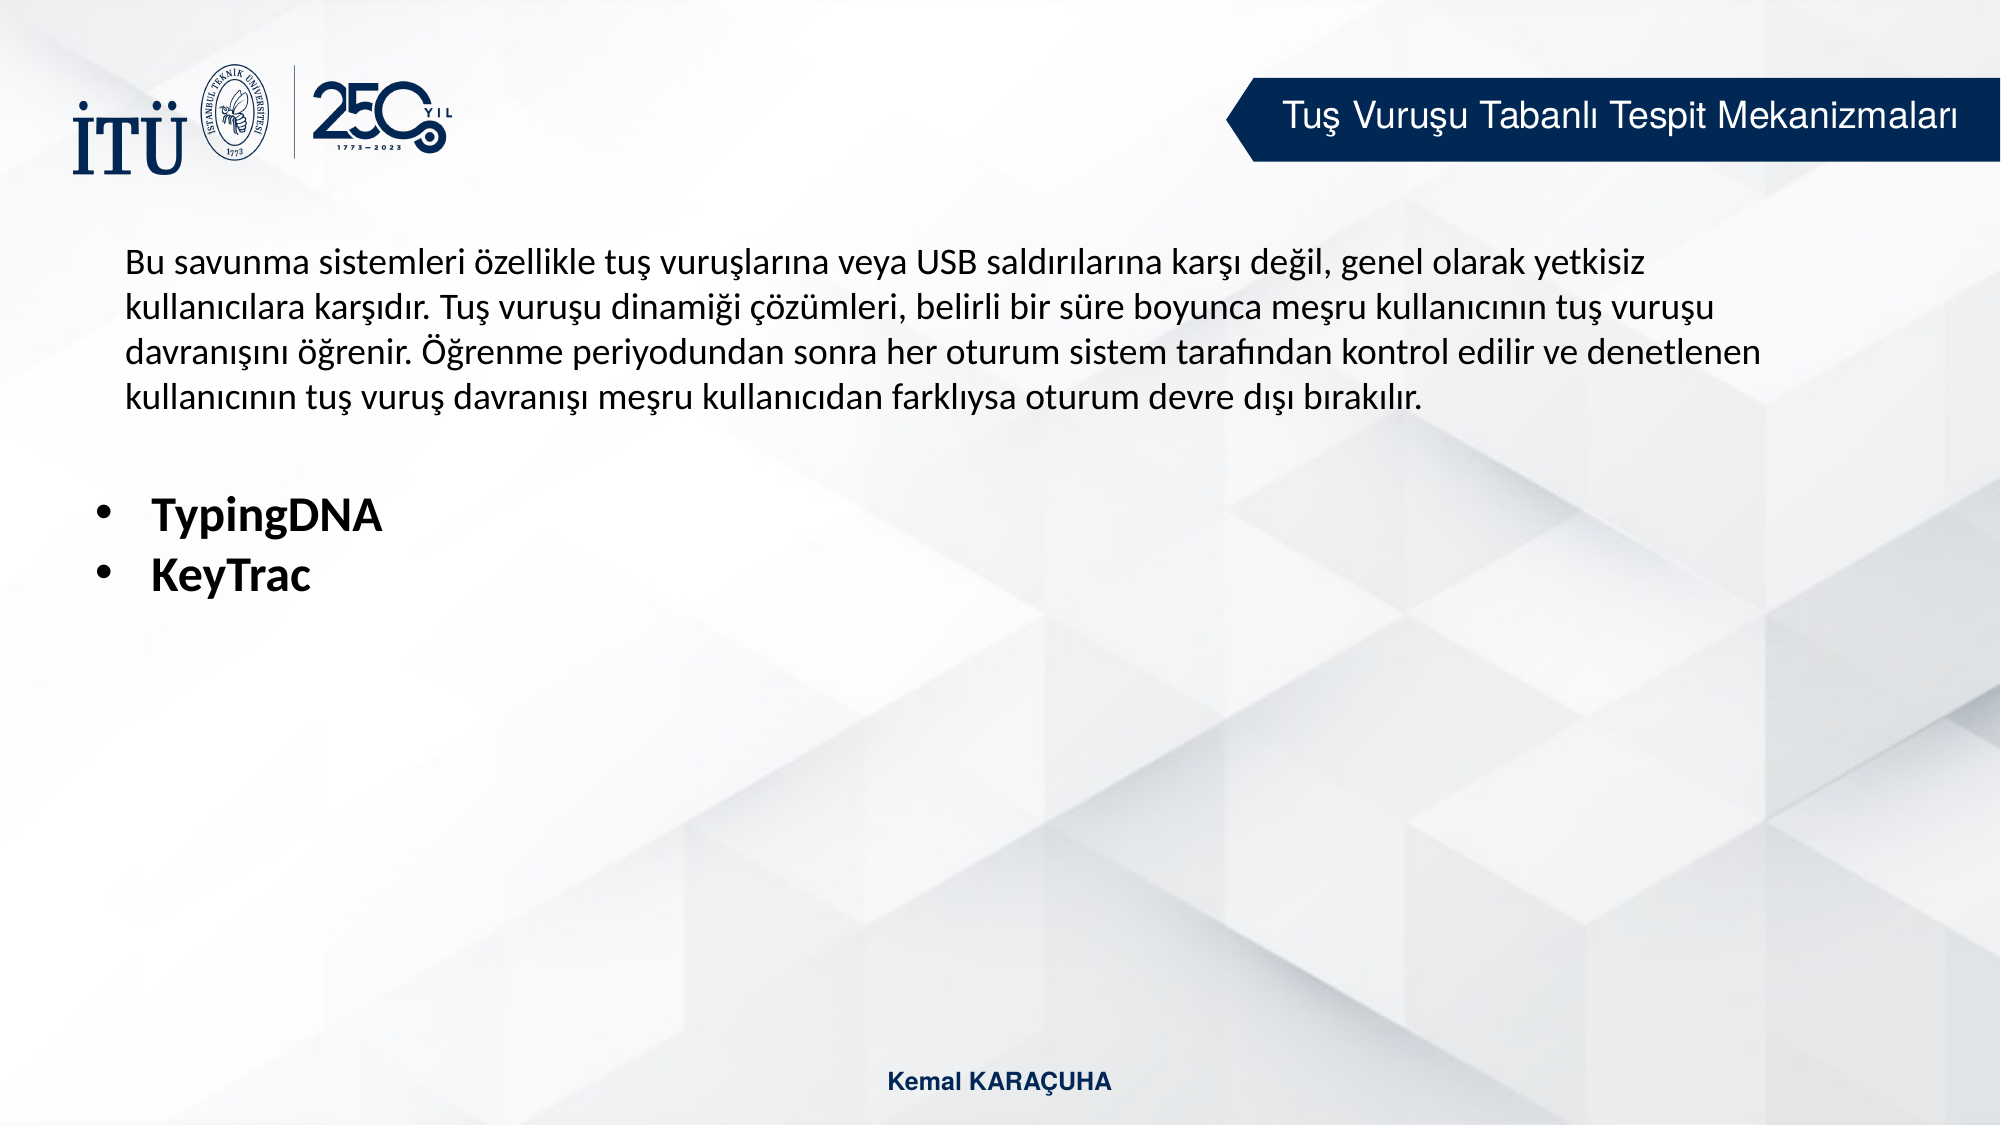

Tuş Vuruşu Tabanlı Tespit Mekanizmaları
Bu savunma sistemleri özellikle tuş vuruşlarına veya USB saldırılarına karşı değil, genel olarak yetkisiz kullanıcılara karşıdır. Tuş vuruşu dinamiği çözümleri, belirli bir süre boyunca meşru kullanıcının tuş vuruşu davranışını öğrenir. Öğrenme periyodundan sonra her oturum sistem tarafından kontrol edilir ve denetlenen kullanıcının tuş vuruş davranışı meşru kullanıcıdan farklıysa oturum devre dışı bırakılır.

TypingDNA
KeyTrac
Kemal KARAÇUHA